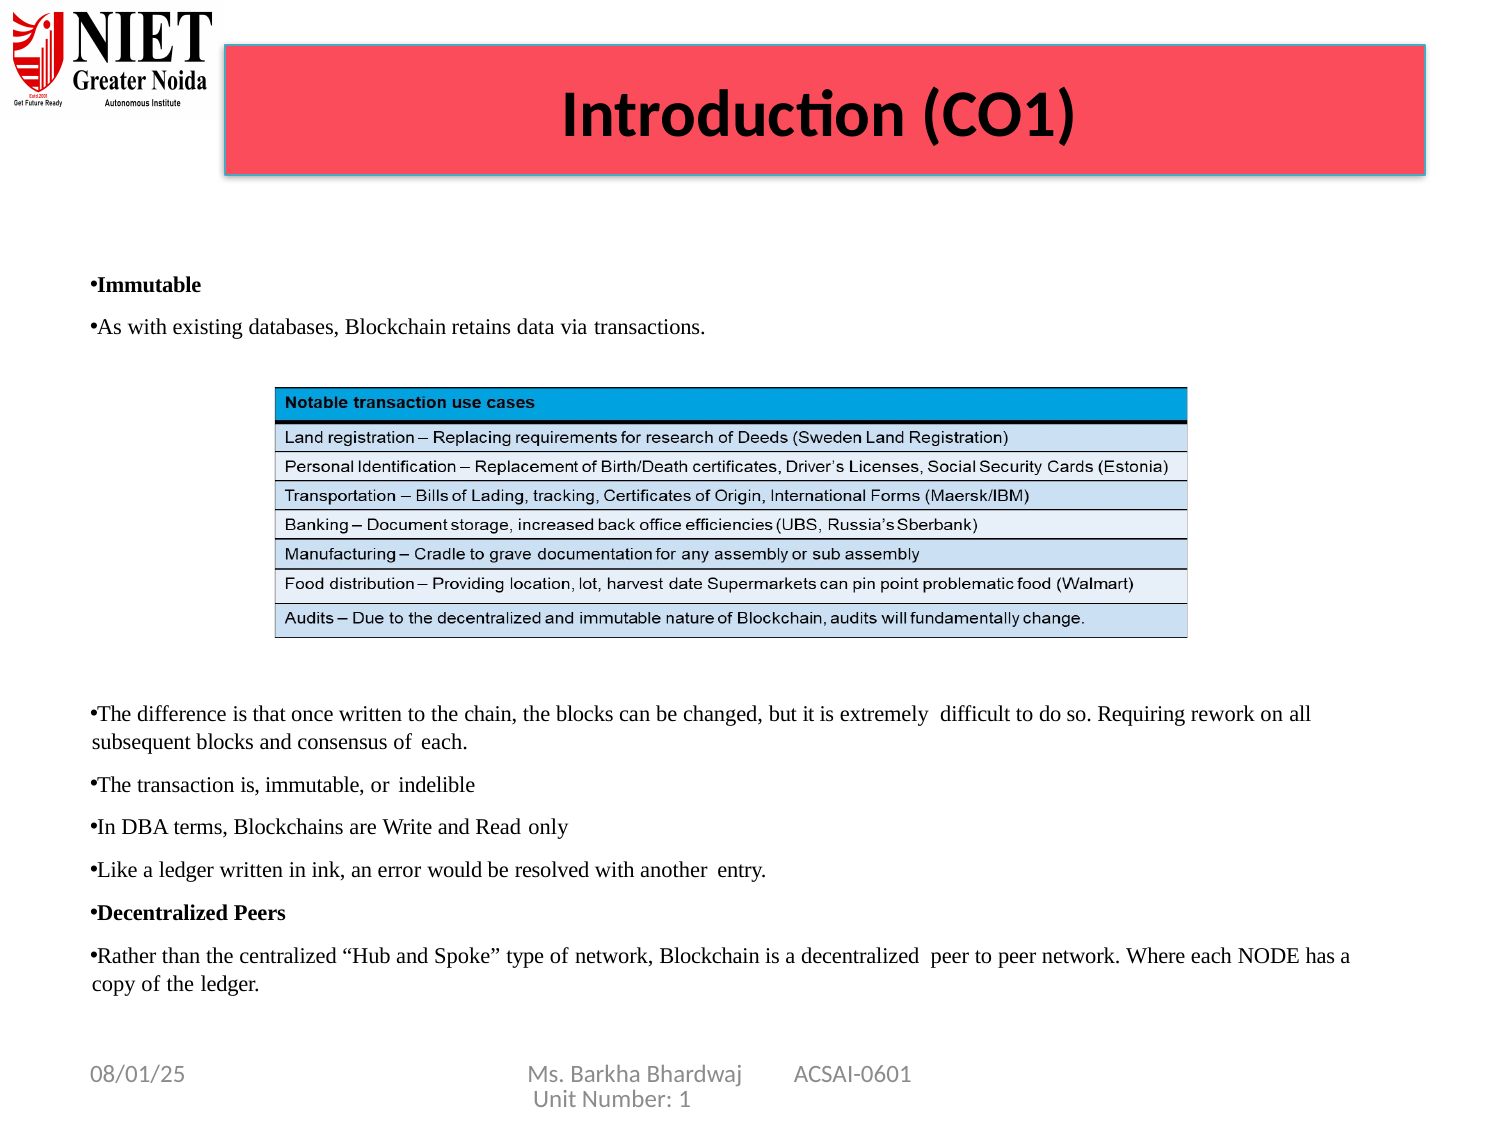

# Introduction (CO1)
Immutable
As with existing databases, Blockchain retains data via transactions.

The difference is that once written to the chain, the blocks can be changed, but it is extremely  difficult to do so. Requiring rework on all subsequent blocks and consensus of each.
The transaction is, immutable, or indelible
In DBA terms, Blockchains are Write and Read only
Like a ledger written in ink, an error would be resolved with another entry.
Decentralized Peers
Rather than the centralized “Hub and Spoke” type of network, Blockchain is a decentralized  peer to peer network. Where each NODE has a copy of the ledger.

08/01/25
Ms. Barkha Bhardwaj         ACSAI-0601           Unit Number: 1